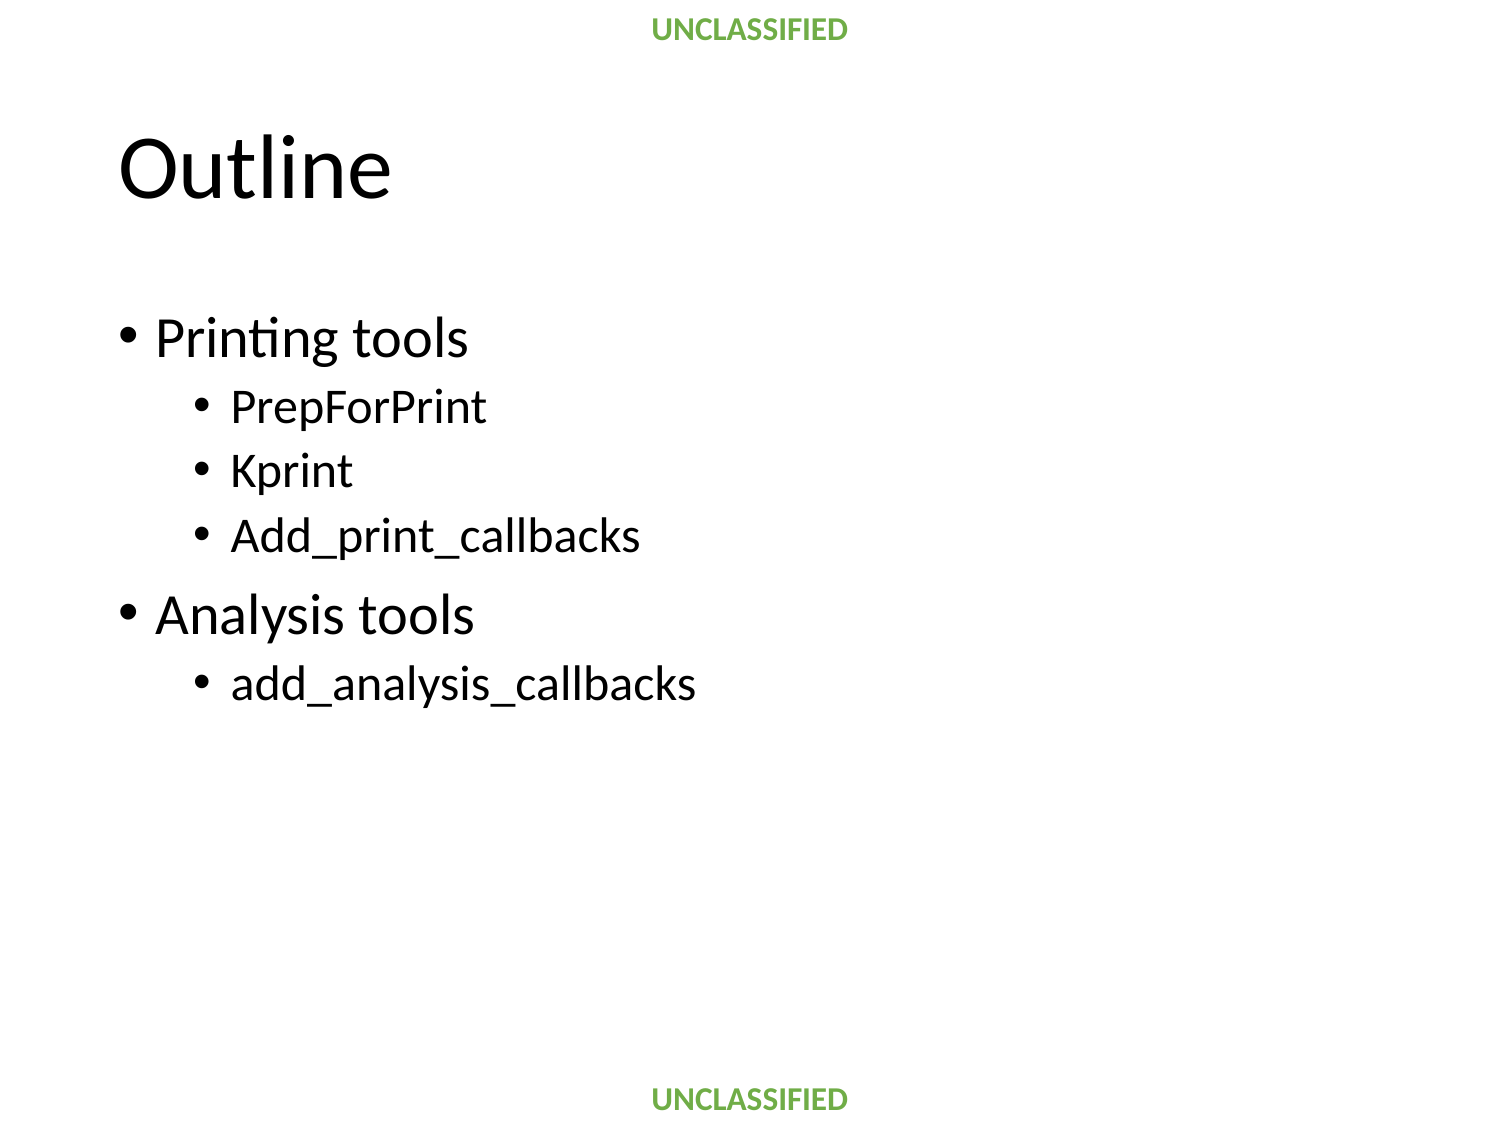

# Outline
Printing tools
PrepForPrint
Kprint
Add_print_callbacks
Analysis tools
add_analysis_callbacks